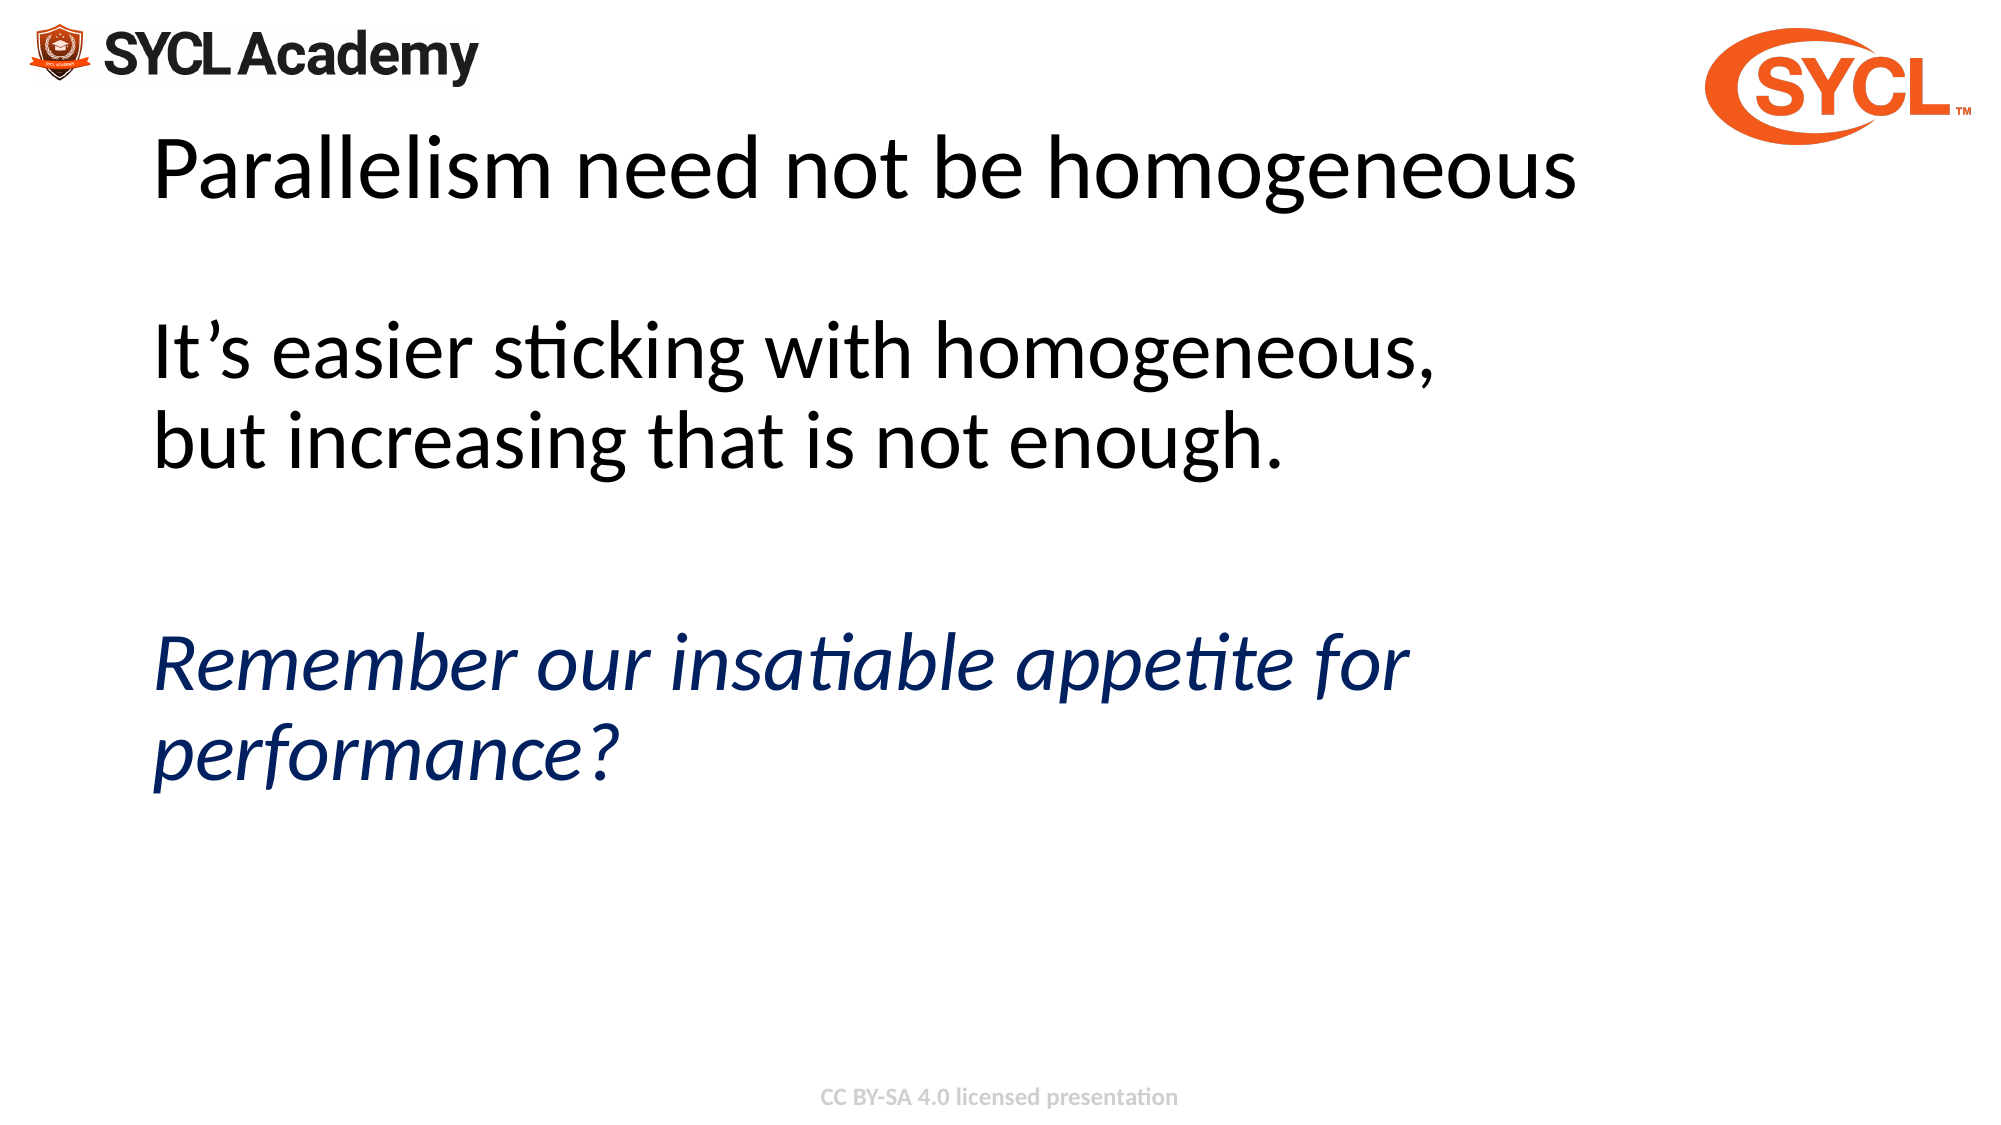

# Parallelism need not be homogeneous
It’s easier sticking with homogeneous,
but increasing that is not enough.

Remember our insatiable appetite for performance?